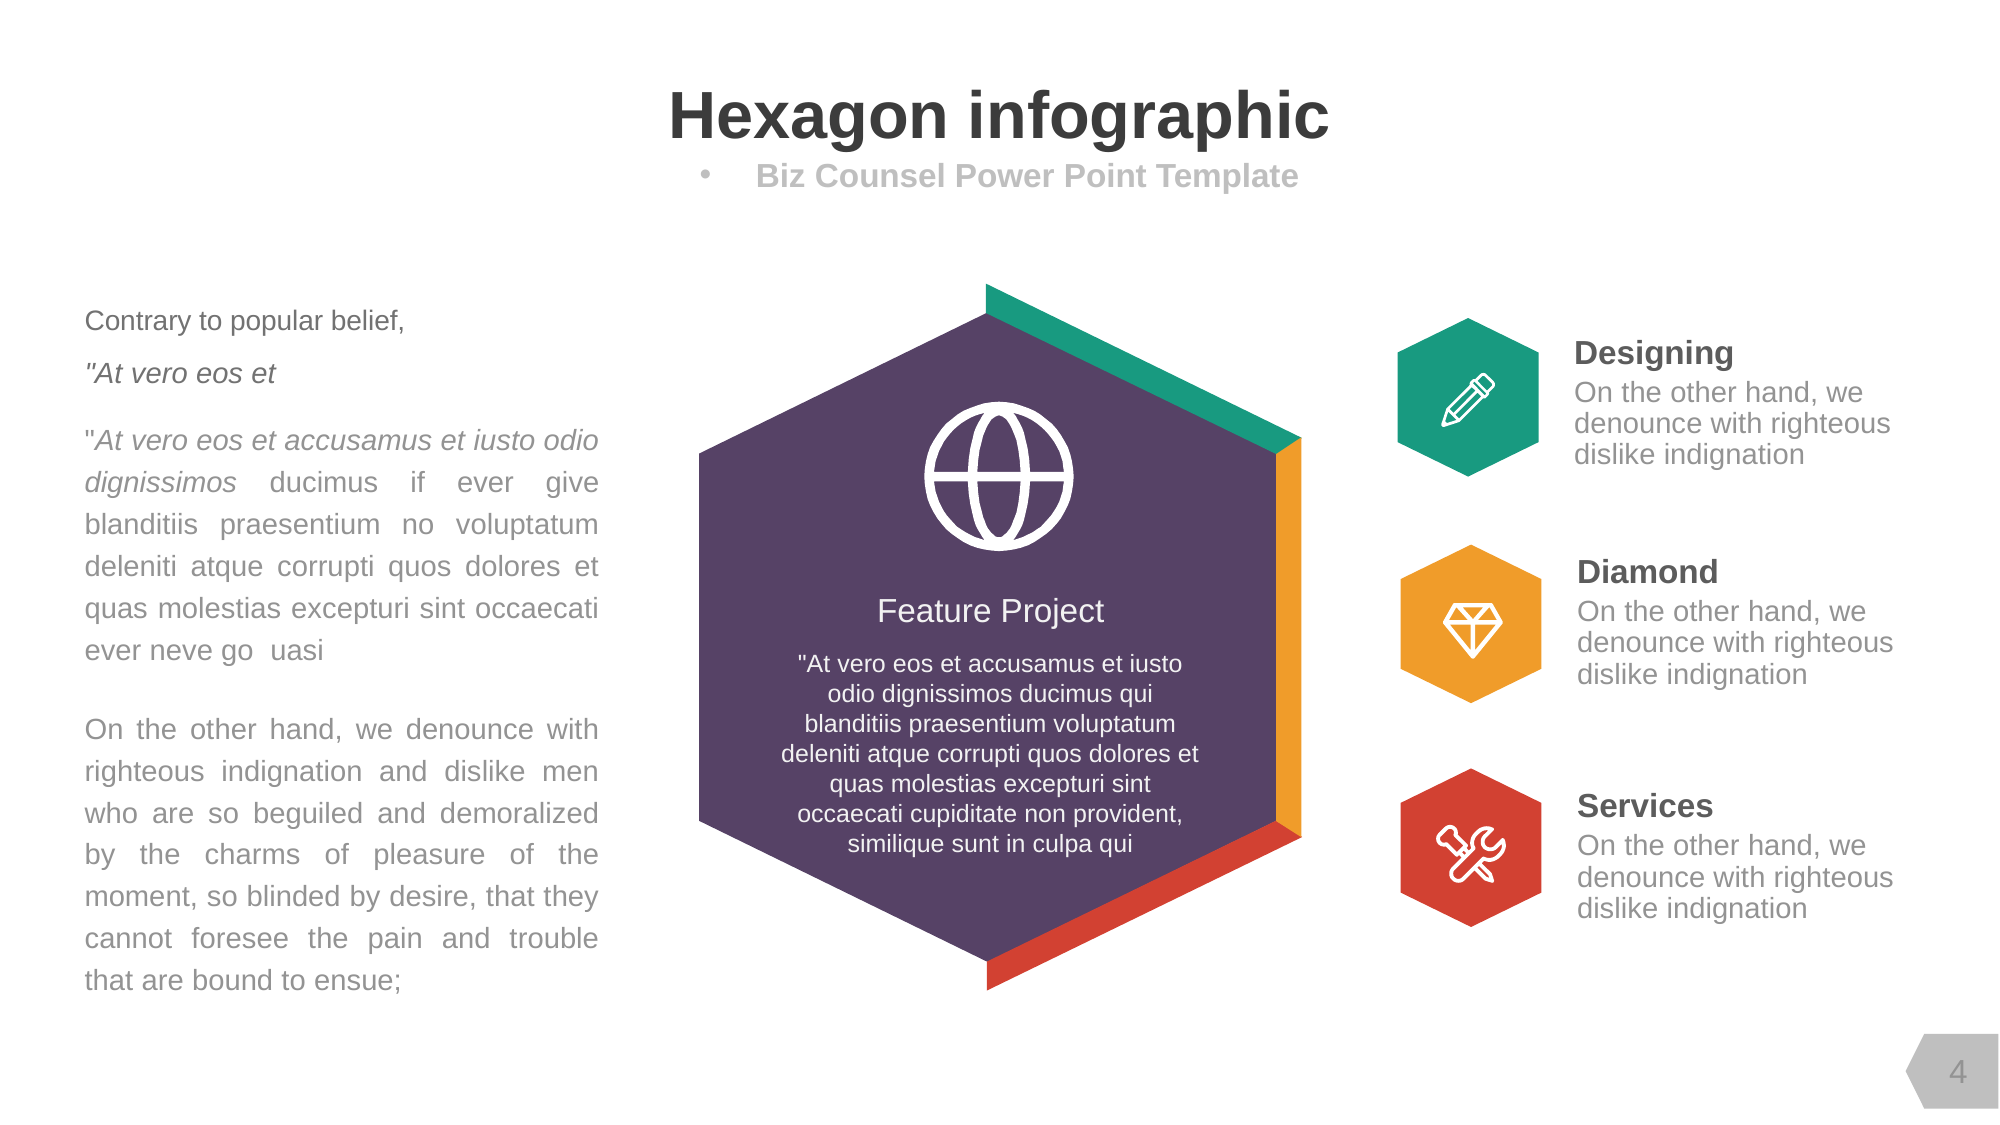

Hexagon infographic
Biz Counsel Power Point Template

Contrary to popular belief,

Designing
"At vero eos et

On the other hand, we denounce with righteous dislike indignation

"At vero eos et accusamus et iusto odio dignissimos ducimus if ever give blanditiis praesentium no voluptatum deleniti atque corrupti quos dolores et quas molestias excepturi sint occaecati ever neve go  uasi

Diamond
Feature Project
On the other hand, we denounce with righteous dislike indignation
"At vero eos et accusamus et iusto odio dignissimos ducimus qui blanditiis praesentium voluptatum deleniti atque corrupti quos dolores et quas molestias excepturi sint occaecati cupiditate non provident, similique sunt in culpa qui
On the other hand, we denounce with righteous indignation and dislike men who are so beguiled and demoralized by the charms of pleasure of the moment, so blinded by desire, that they cannot foresee the pain and trouble that are bound to ensue;

Services

On the other hand, we denounce with righteous dislike indignation